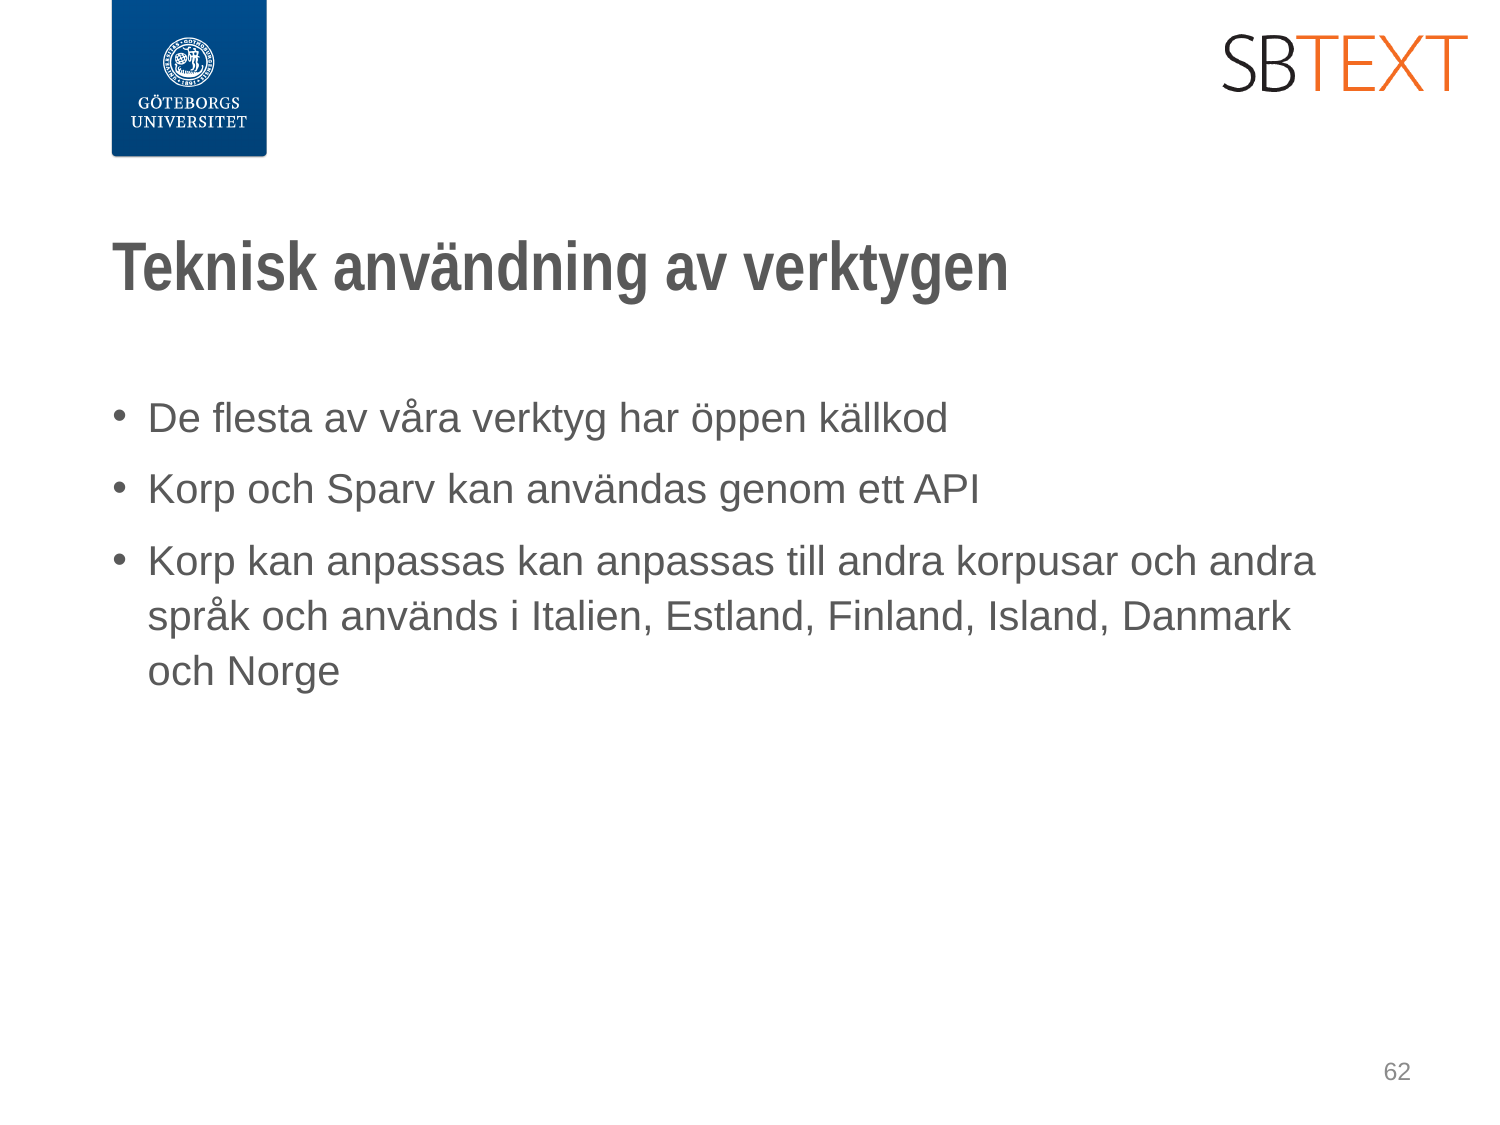

# Teknisk användning av verktygen
De flesta av våra verktyg har öppen källkod
Korp och Sparv kan användas genom ett API
Korp kan anpassas kan anpassas till andra korpusar och andra språk och används i Italien, Estland, Finland, Island, Danmark och Norge

62